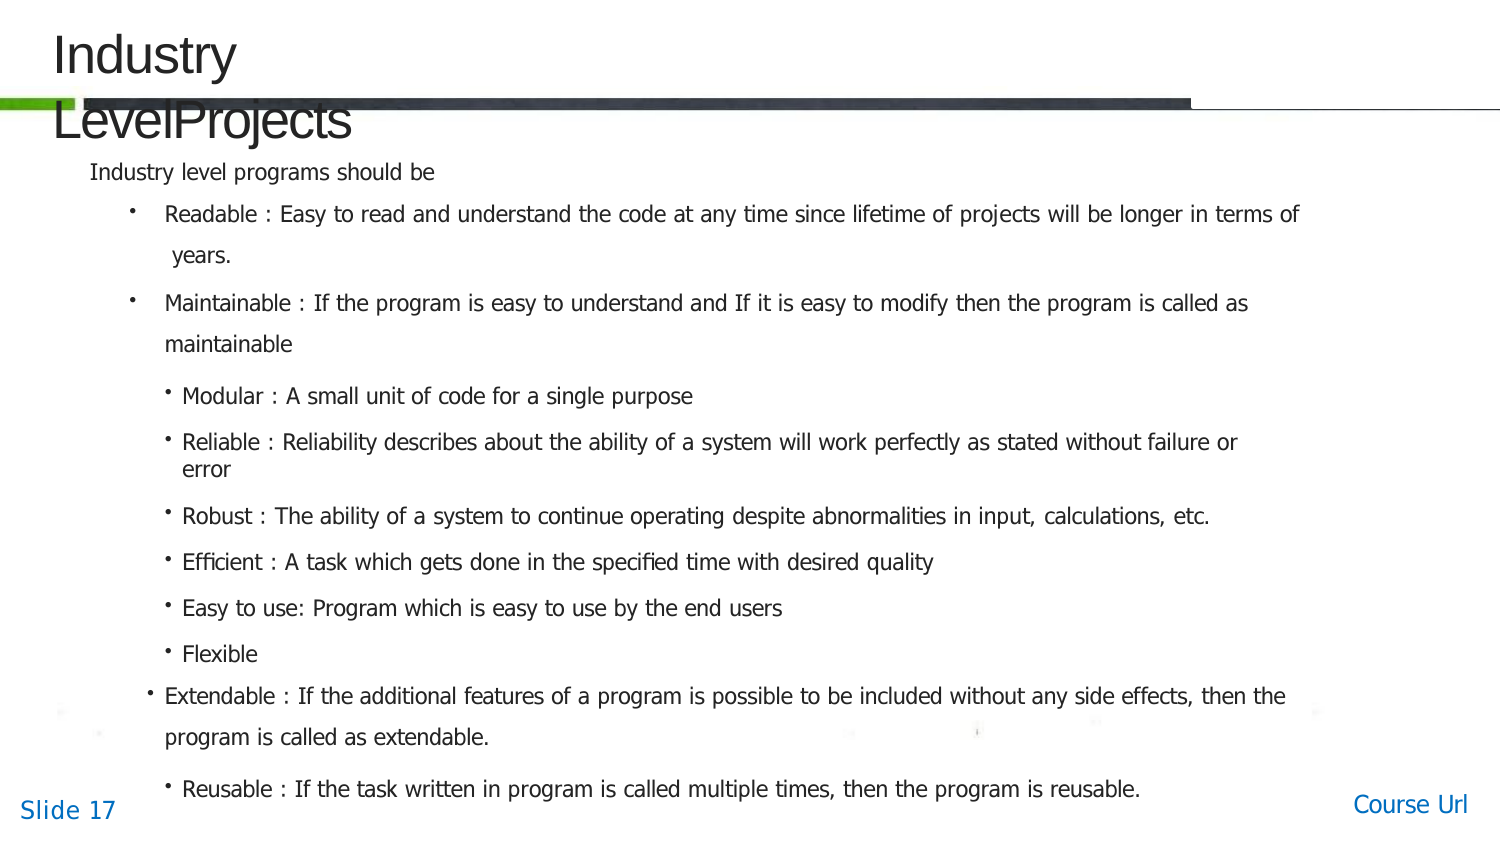

# Industry LevelProjects

Industry level programs should be
Readable : Easy to read and understand the code at any time since lifetime of projects will be longer in terms of  years.
Maintainable : If the program is easy to understand and If it is easy to modify then the program is called as  maintainable
Modular : A small unit of code for a single purpose
Reliable : Reliability describes about the ability of a system will work perfectly as stated without failure or error
Robust : The ability of a system to continue operating despite abnormalities in input, calculations, etc.
Efficient : A task which gets done in the specified time with desired quality
Easy to use: Program which is easy to use by the end users
Flexible
Extendable : If the additional features of a program is possible to be included without any side effects, then the  program is called as extendable.
Reusable : If the task written in program is called multiple times, then the program is reusable.
Course Url
Slide 17